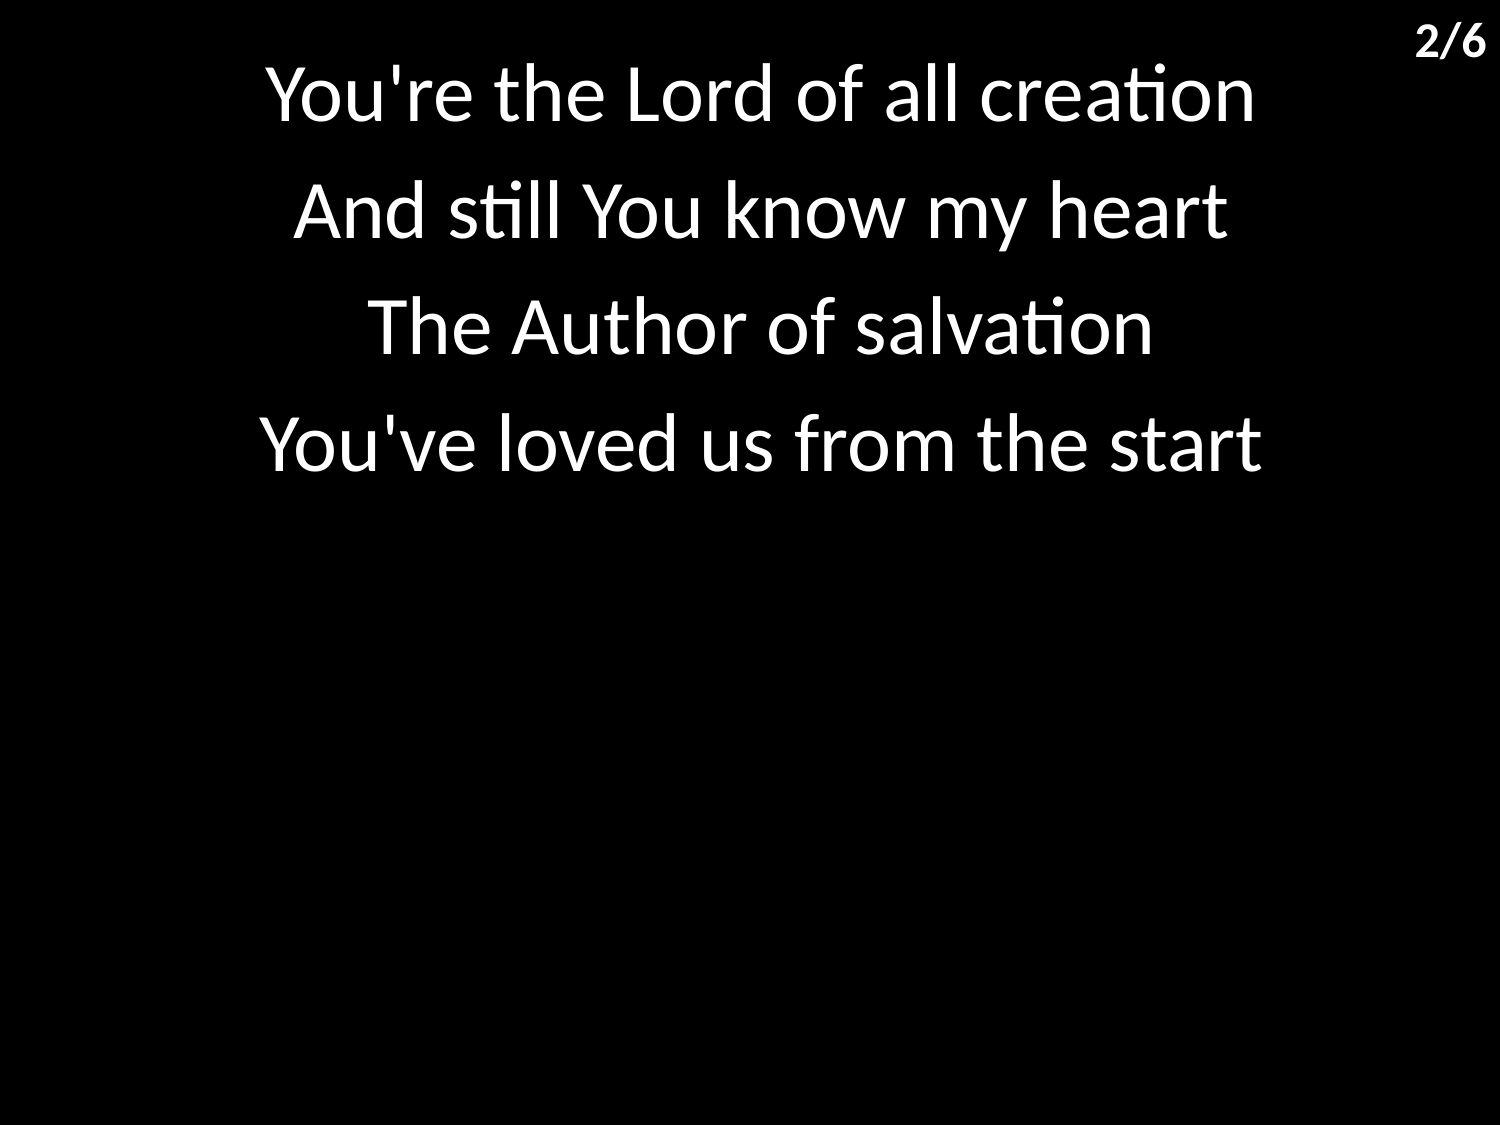

2/6
You're the Lord of all creation
And still You know my heart
The Author of salvation
You've loved us from the start